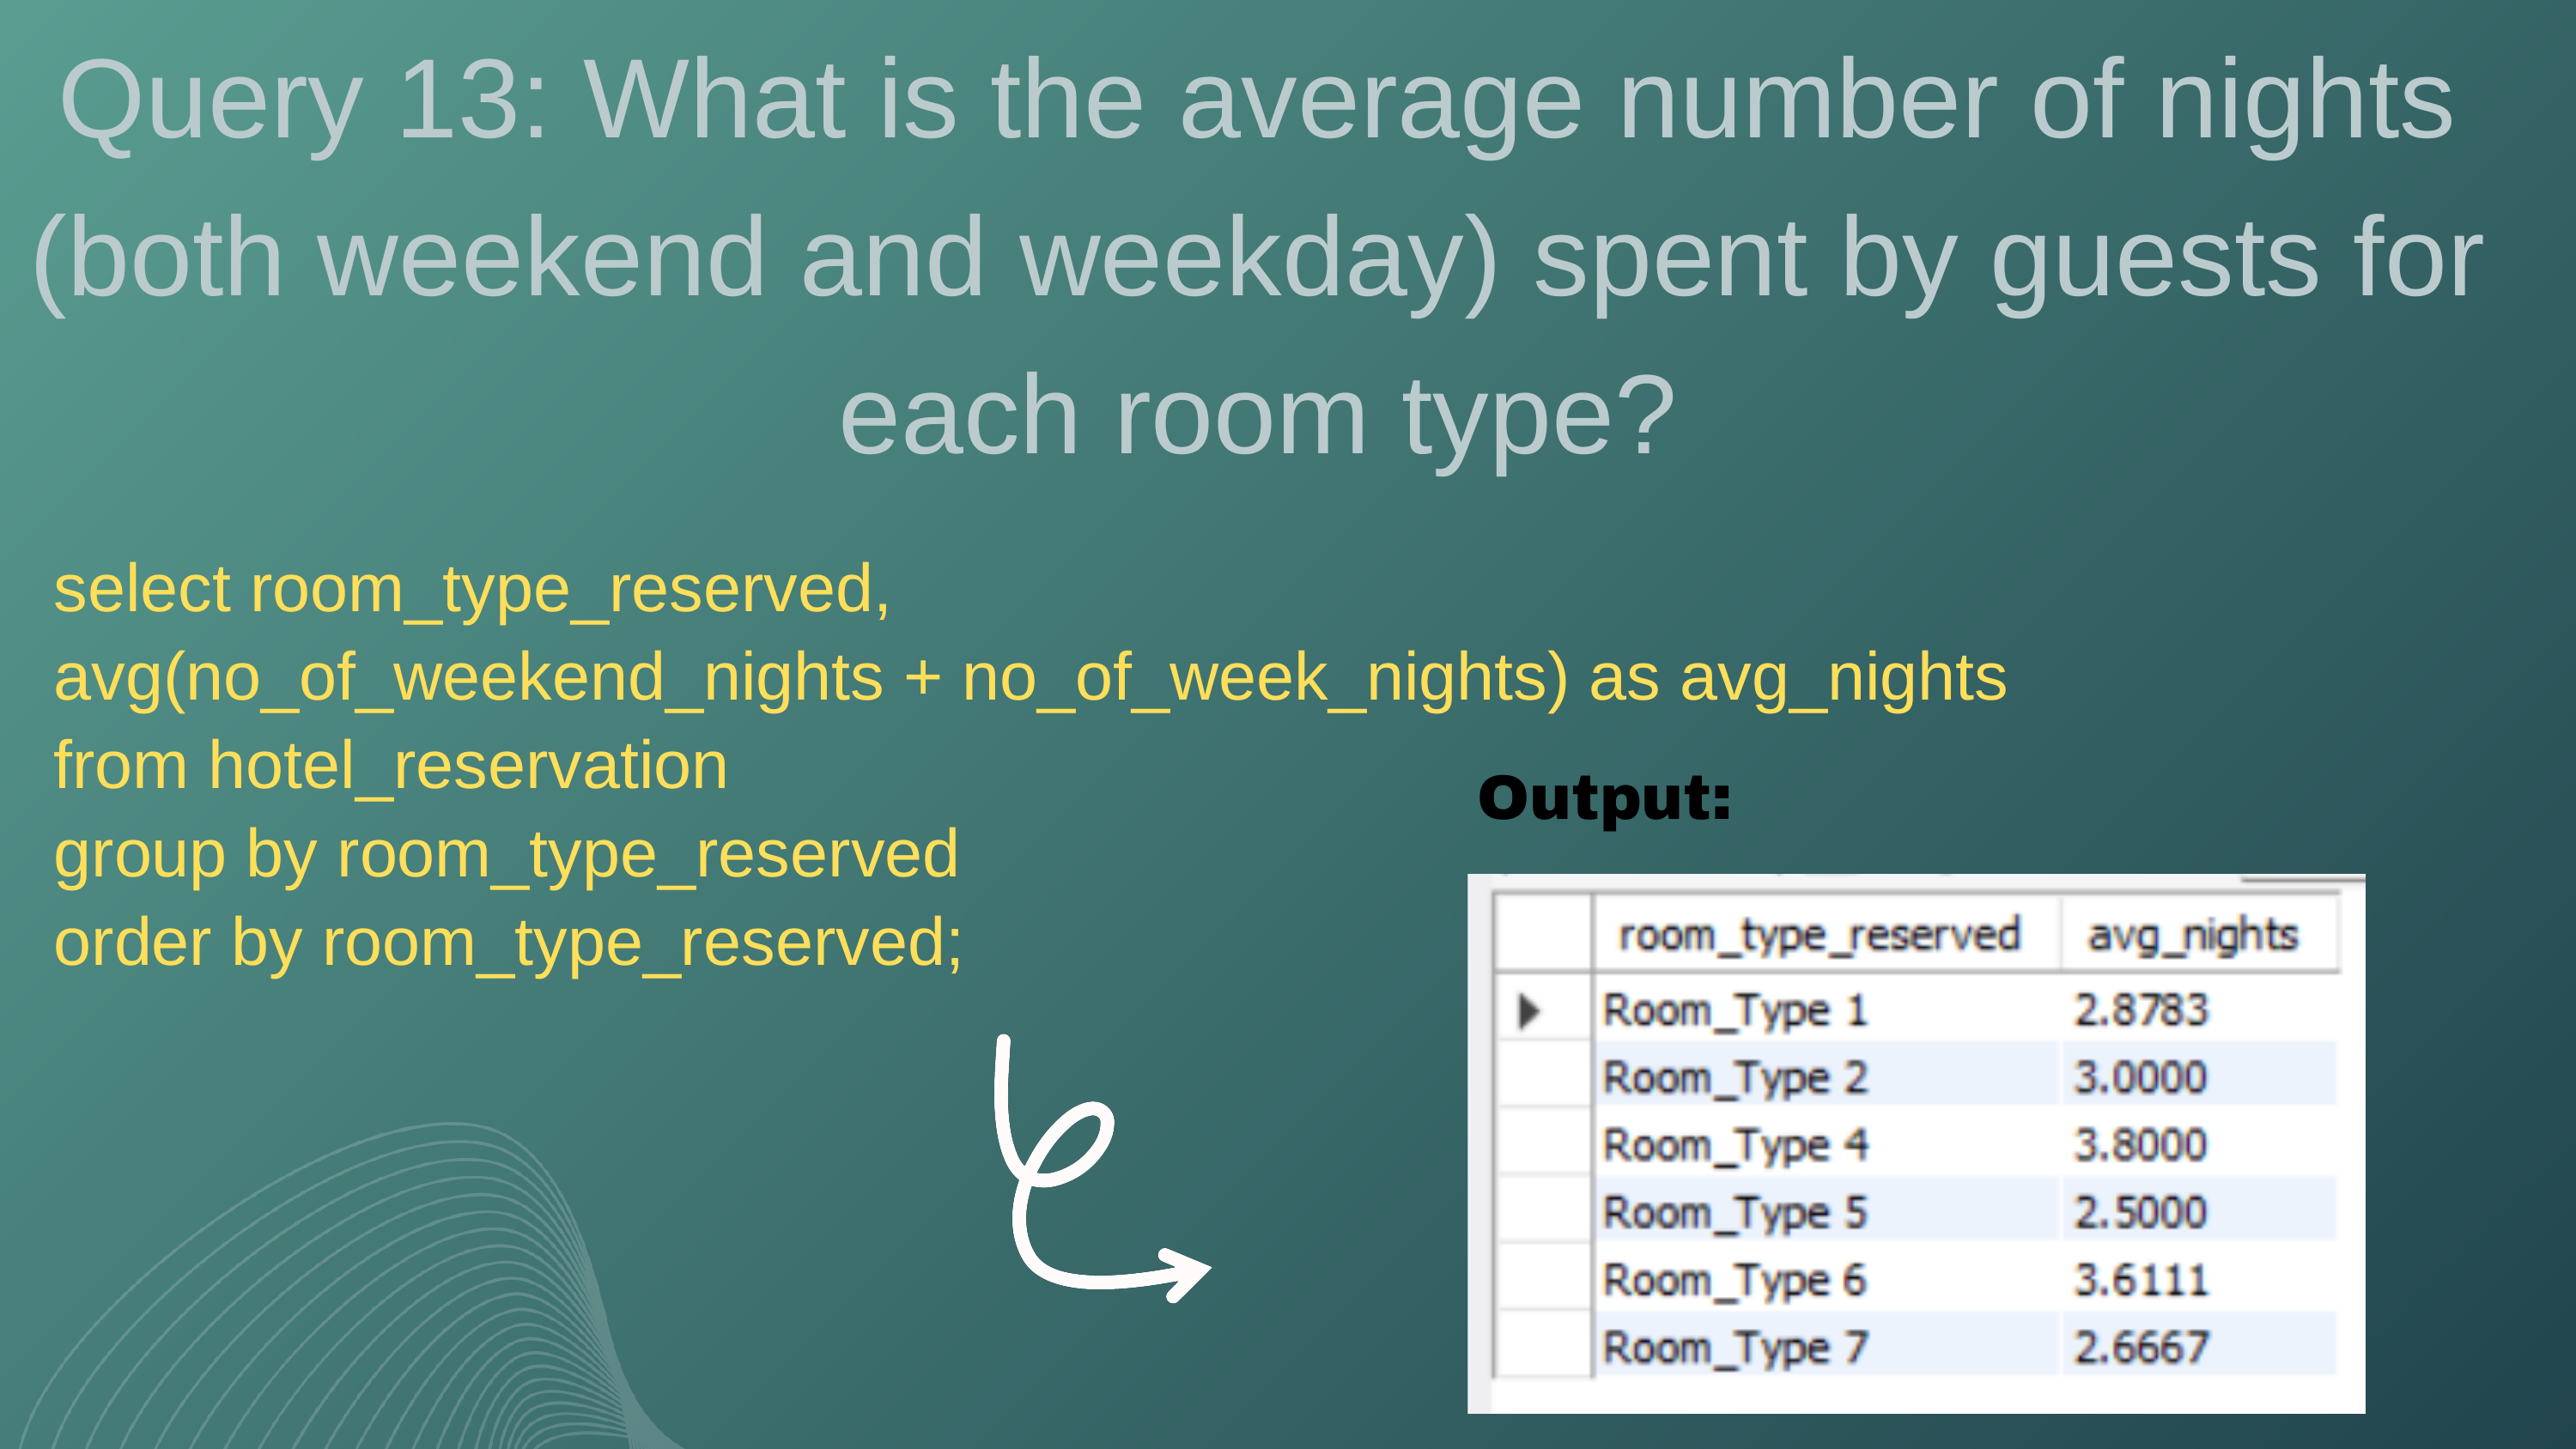

Query 13: What is the average number of nights (both weekend and weekday) spent by guests for each room type?
select room_type_reserved,
avg(no_of_weekend_nights + no_of_week_nights) as avg_nights
from hotel_reservation
group by room_type_reserved
order by room_type_reserved;
Output: